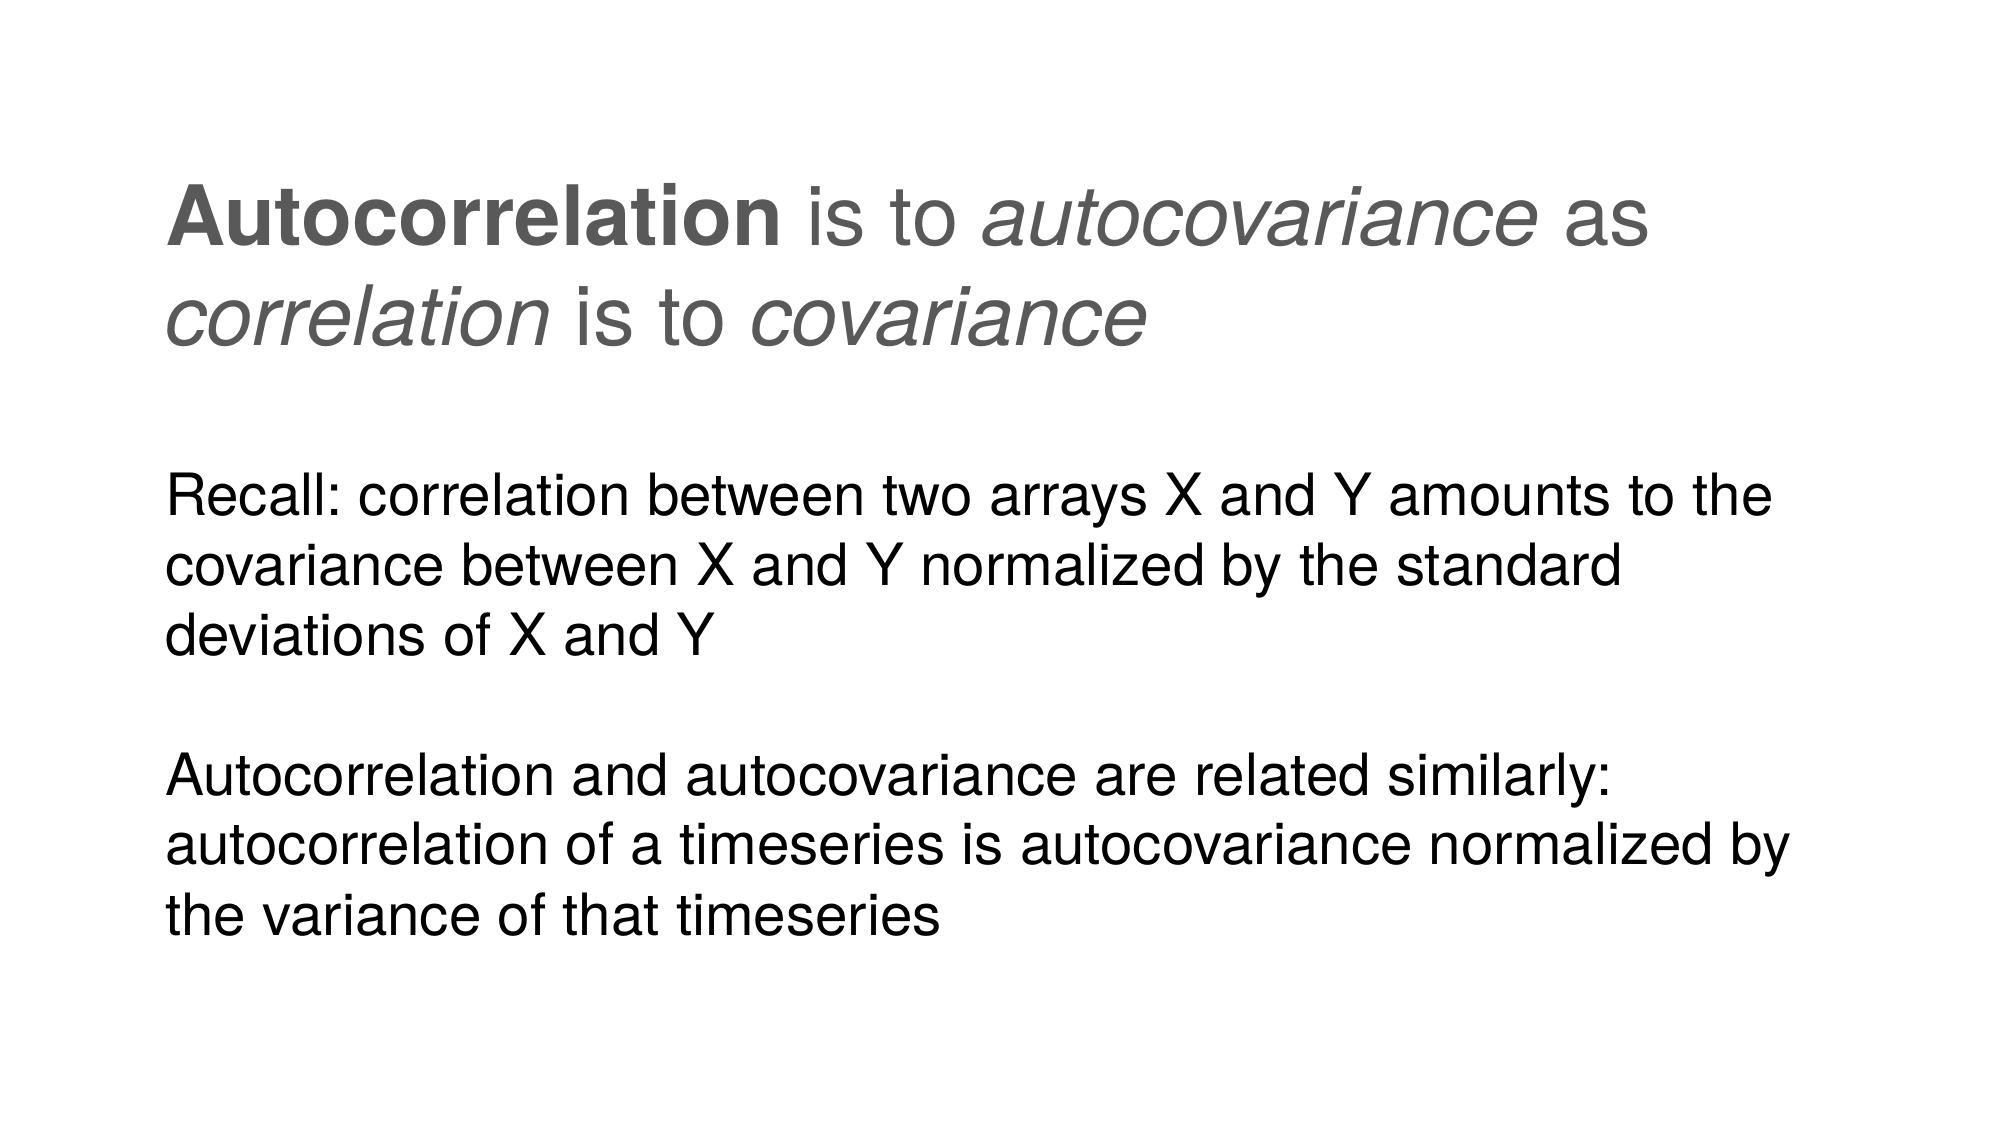

# Autocorrelation is to autocovariance as correlation is to covariance
Recall: correlation between two arrays X and Y amounts to the covariance between X and Y normalized by the standard deviations of X and Y

Autocorrelation and autocovariance are related similarly: autocorrelation of a timeseries is autocovariance normalized by the variance of that timeseries